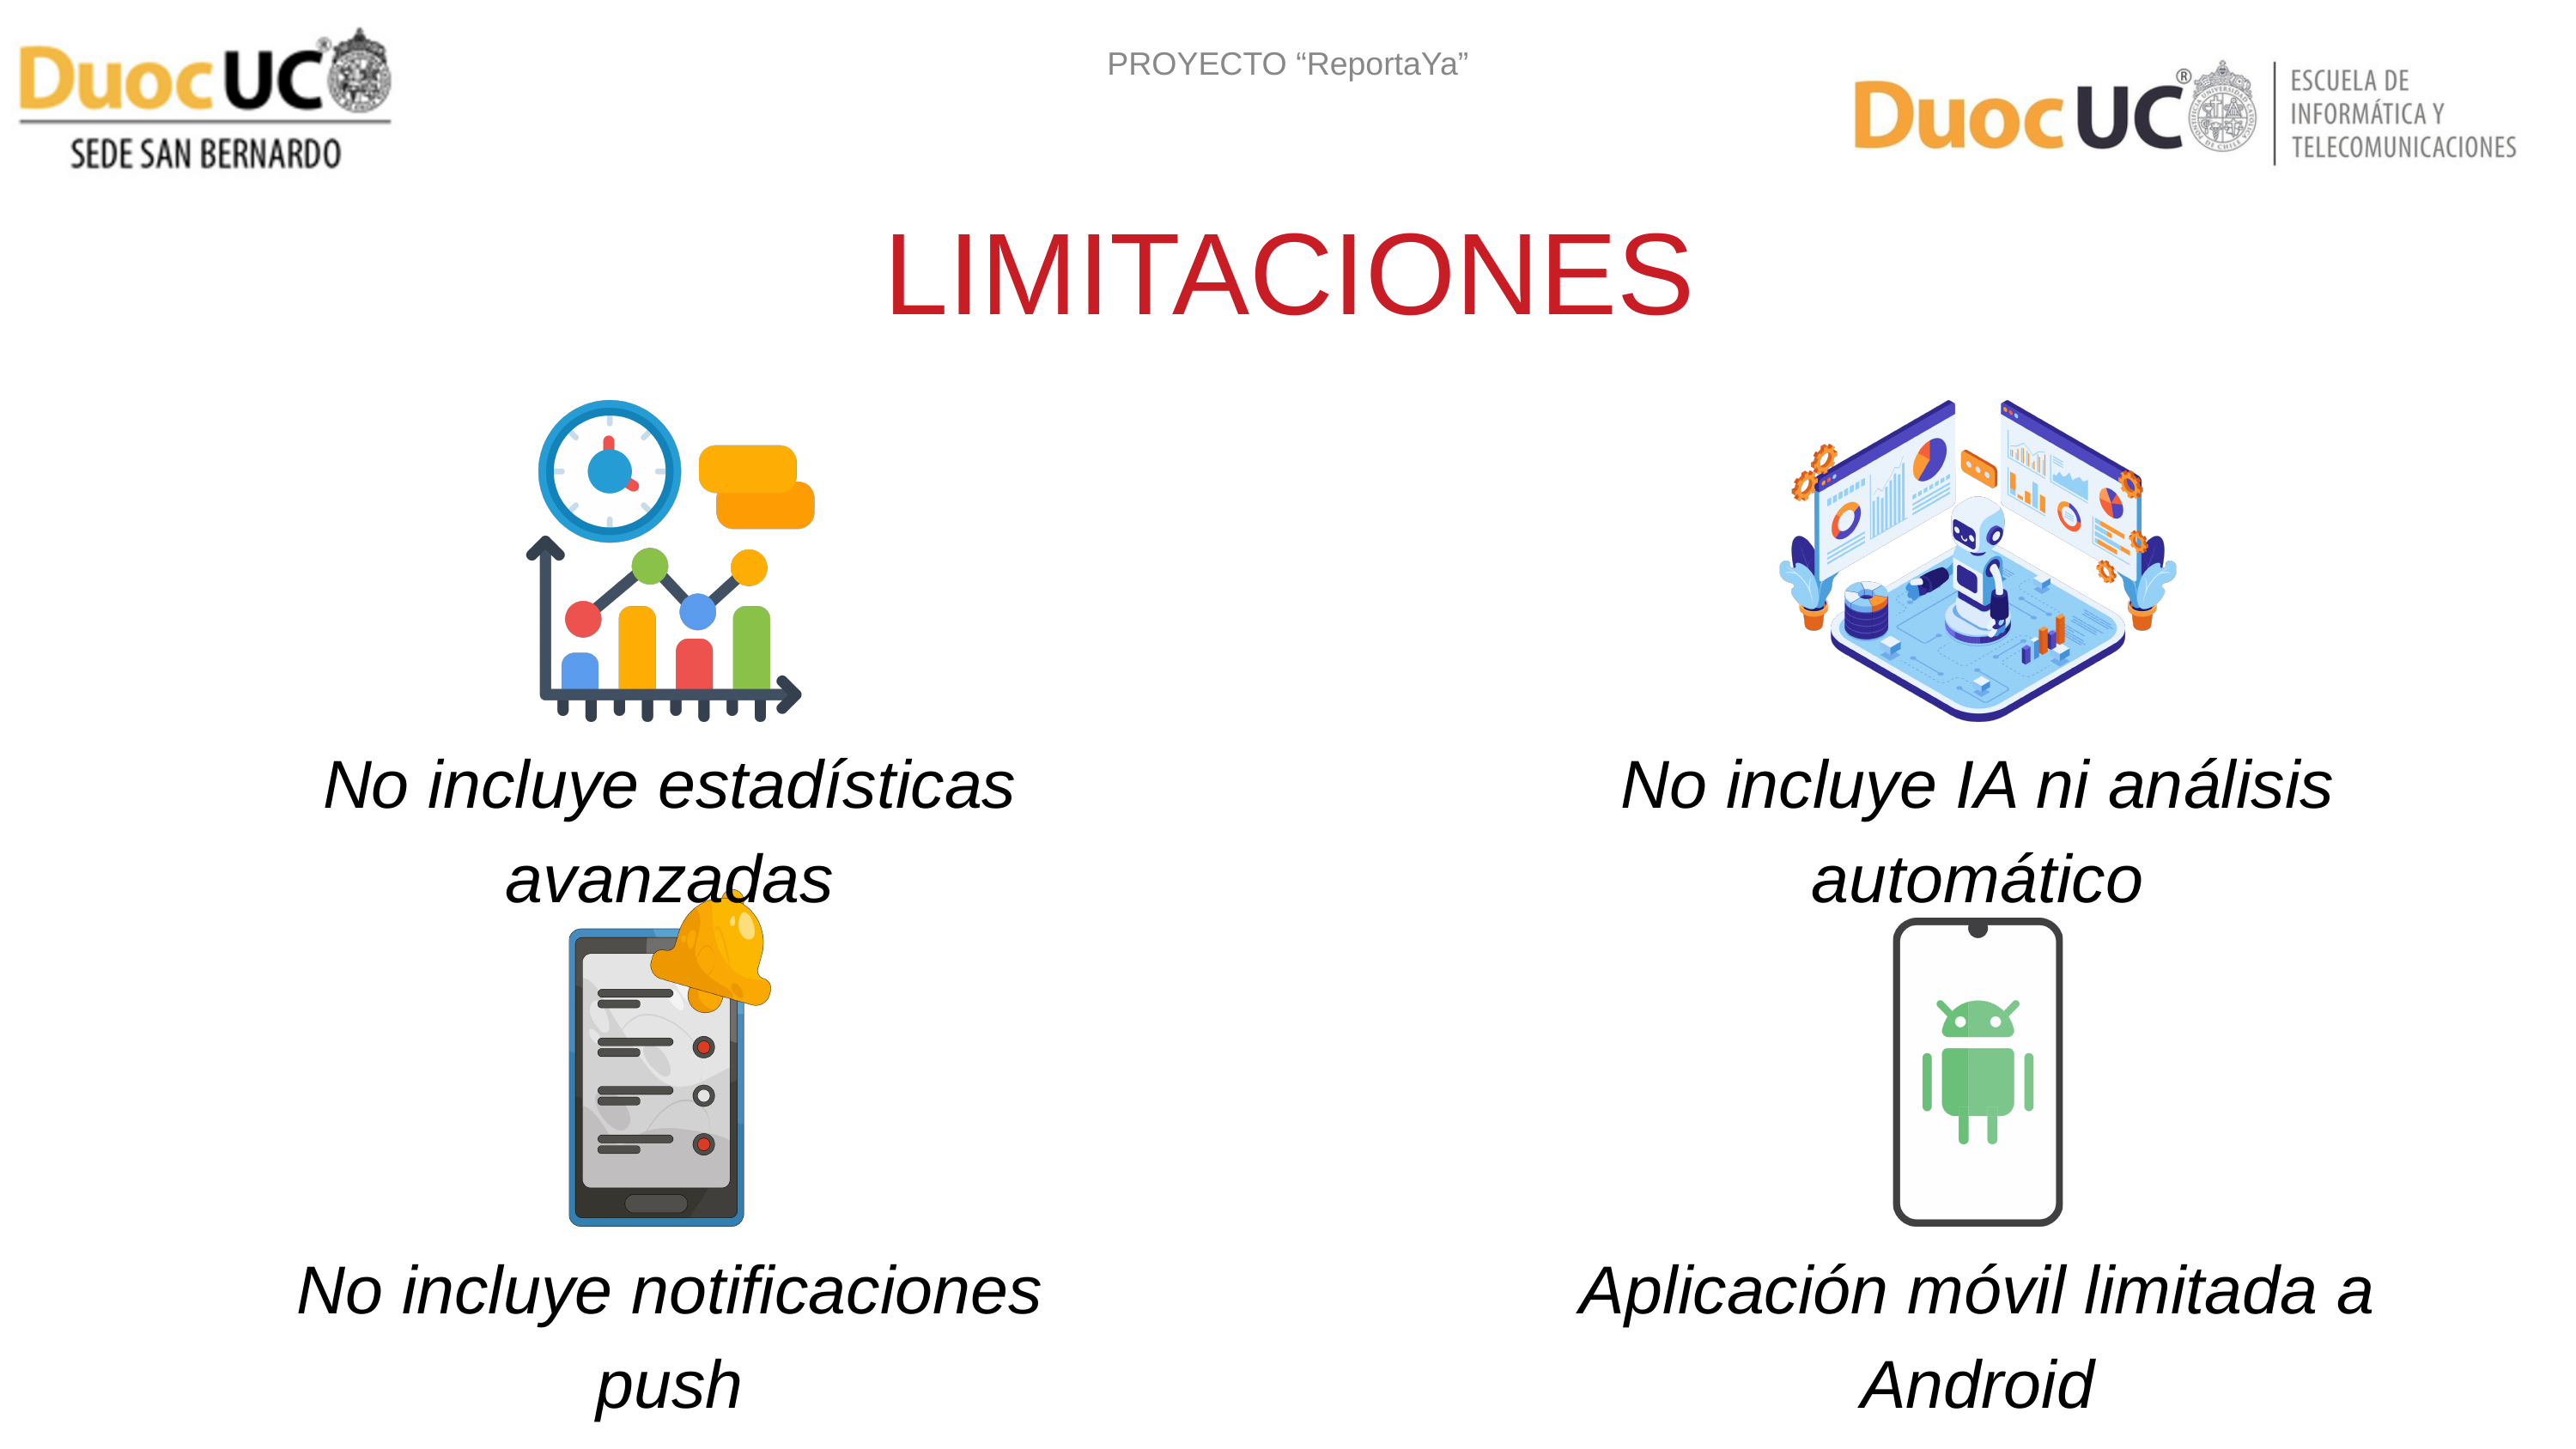

PROYECTO “ReportaYa”

LIMITACIONES

No incluye estadísticas avanzadas
No incluye IA ni análisis automático

No incluye notificaciones push
Aplicación móvil limitada a Android